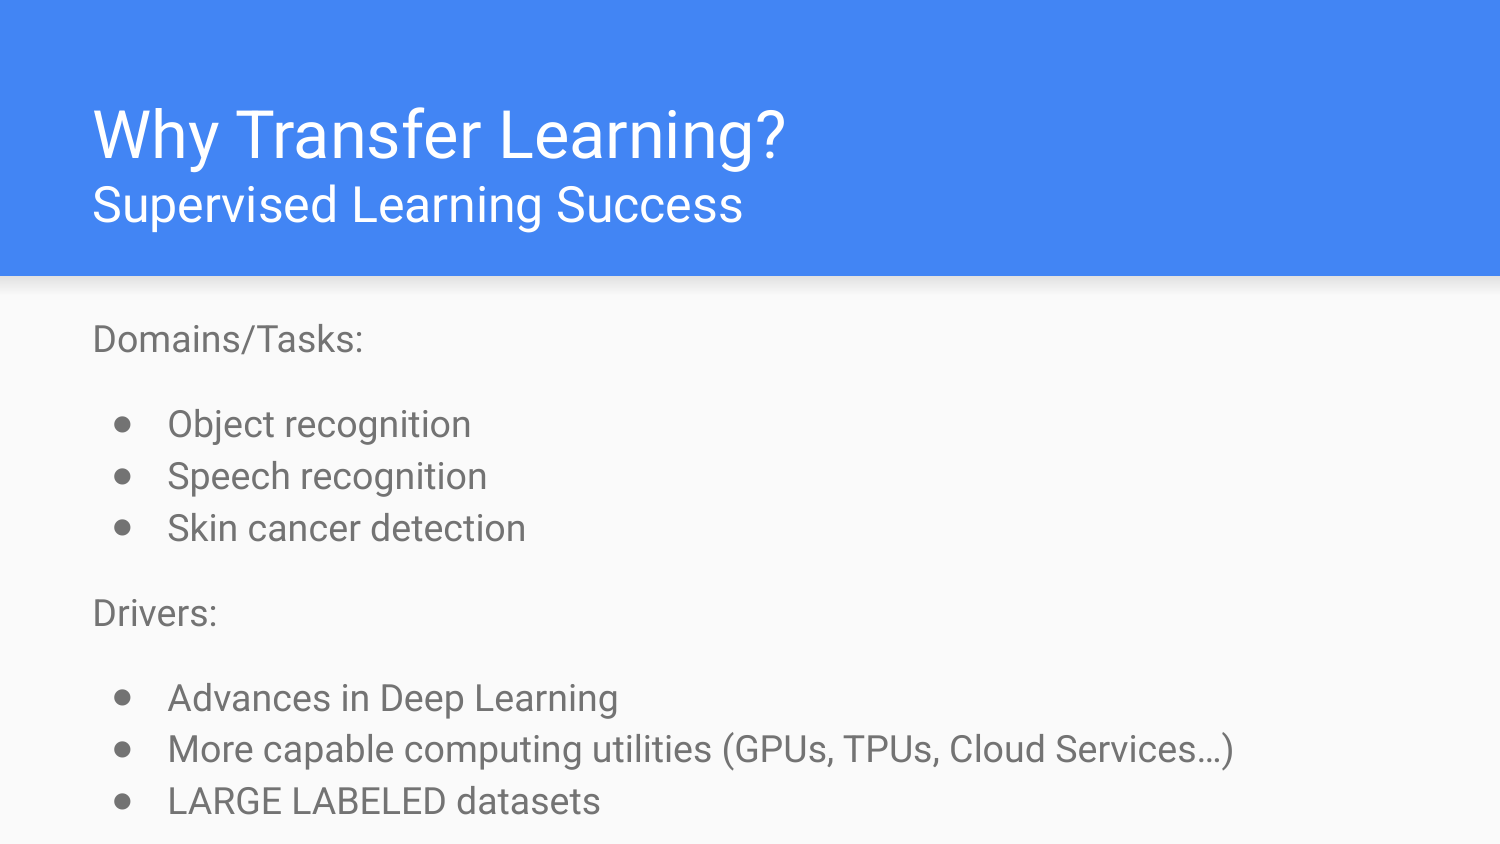

# Why Transfer Learning?
Supervised Learning Success
Domains/Tasks:
Object recognition
Speech recognition
Skin cancer detection
Drivers:
Advances in Deep Learning
More capable computing utilities (GPUs, TPUs, Cloud Services…)
LARGE LABELED datasets